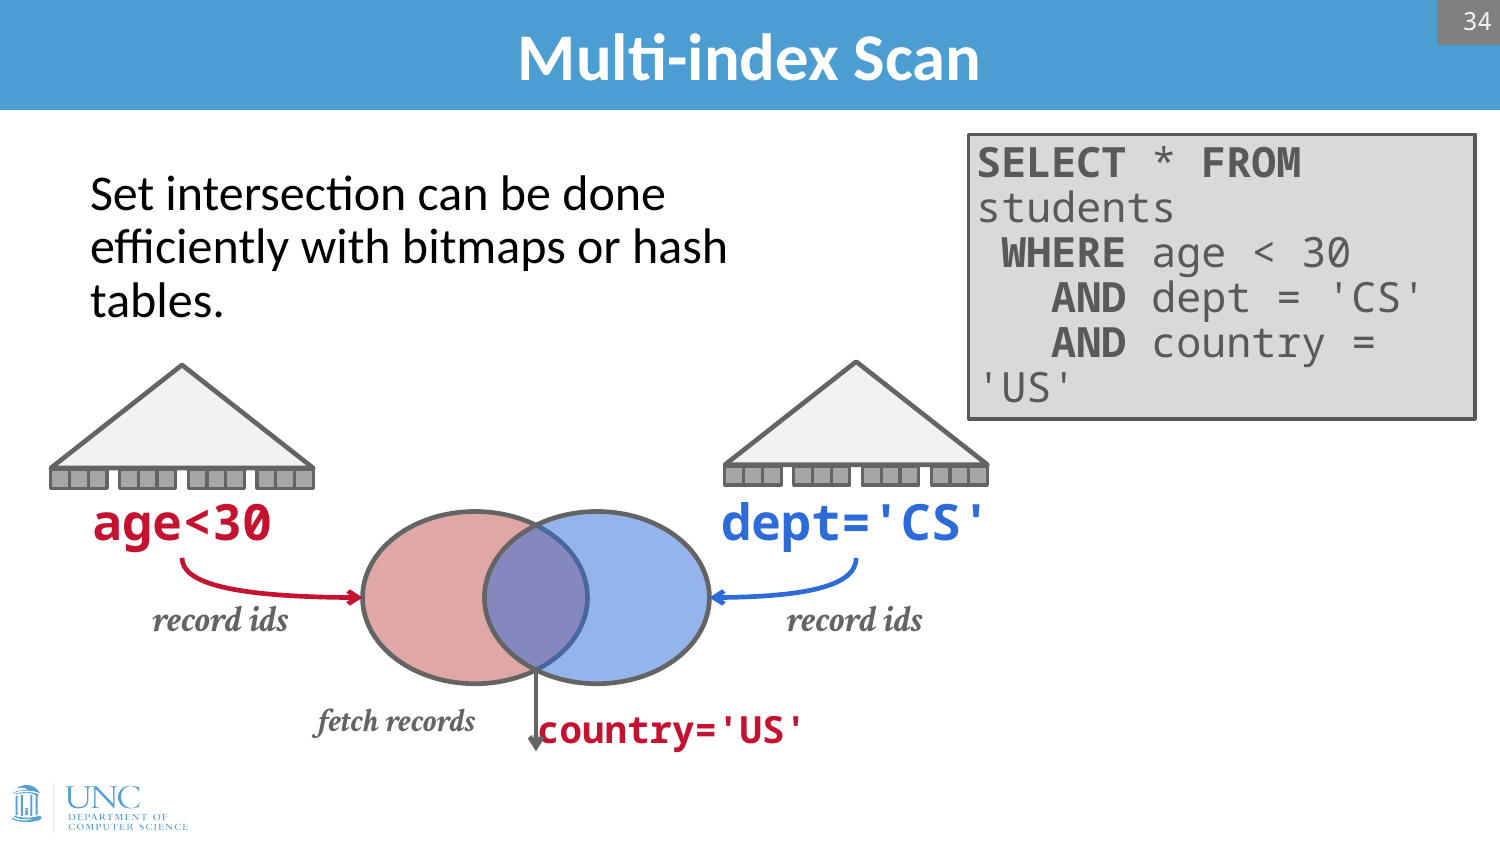

# Multi-index Scan
34
SELECT * FROM students
 WHERE age < 30
   AND dept = 'CS'
   AND country = 'US'
Set intersection can be done efficiently with bitmaps or hash tables.

dept='CS'
age<30

record ids
record ids
fetch records
country='US'